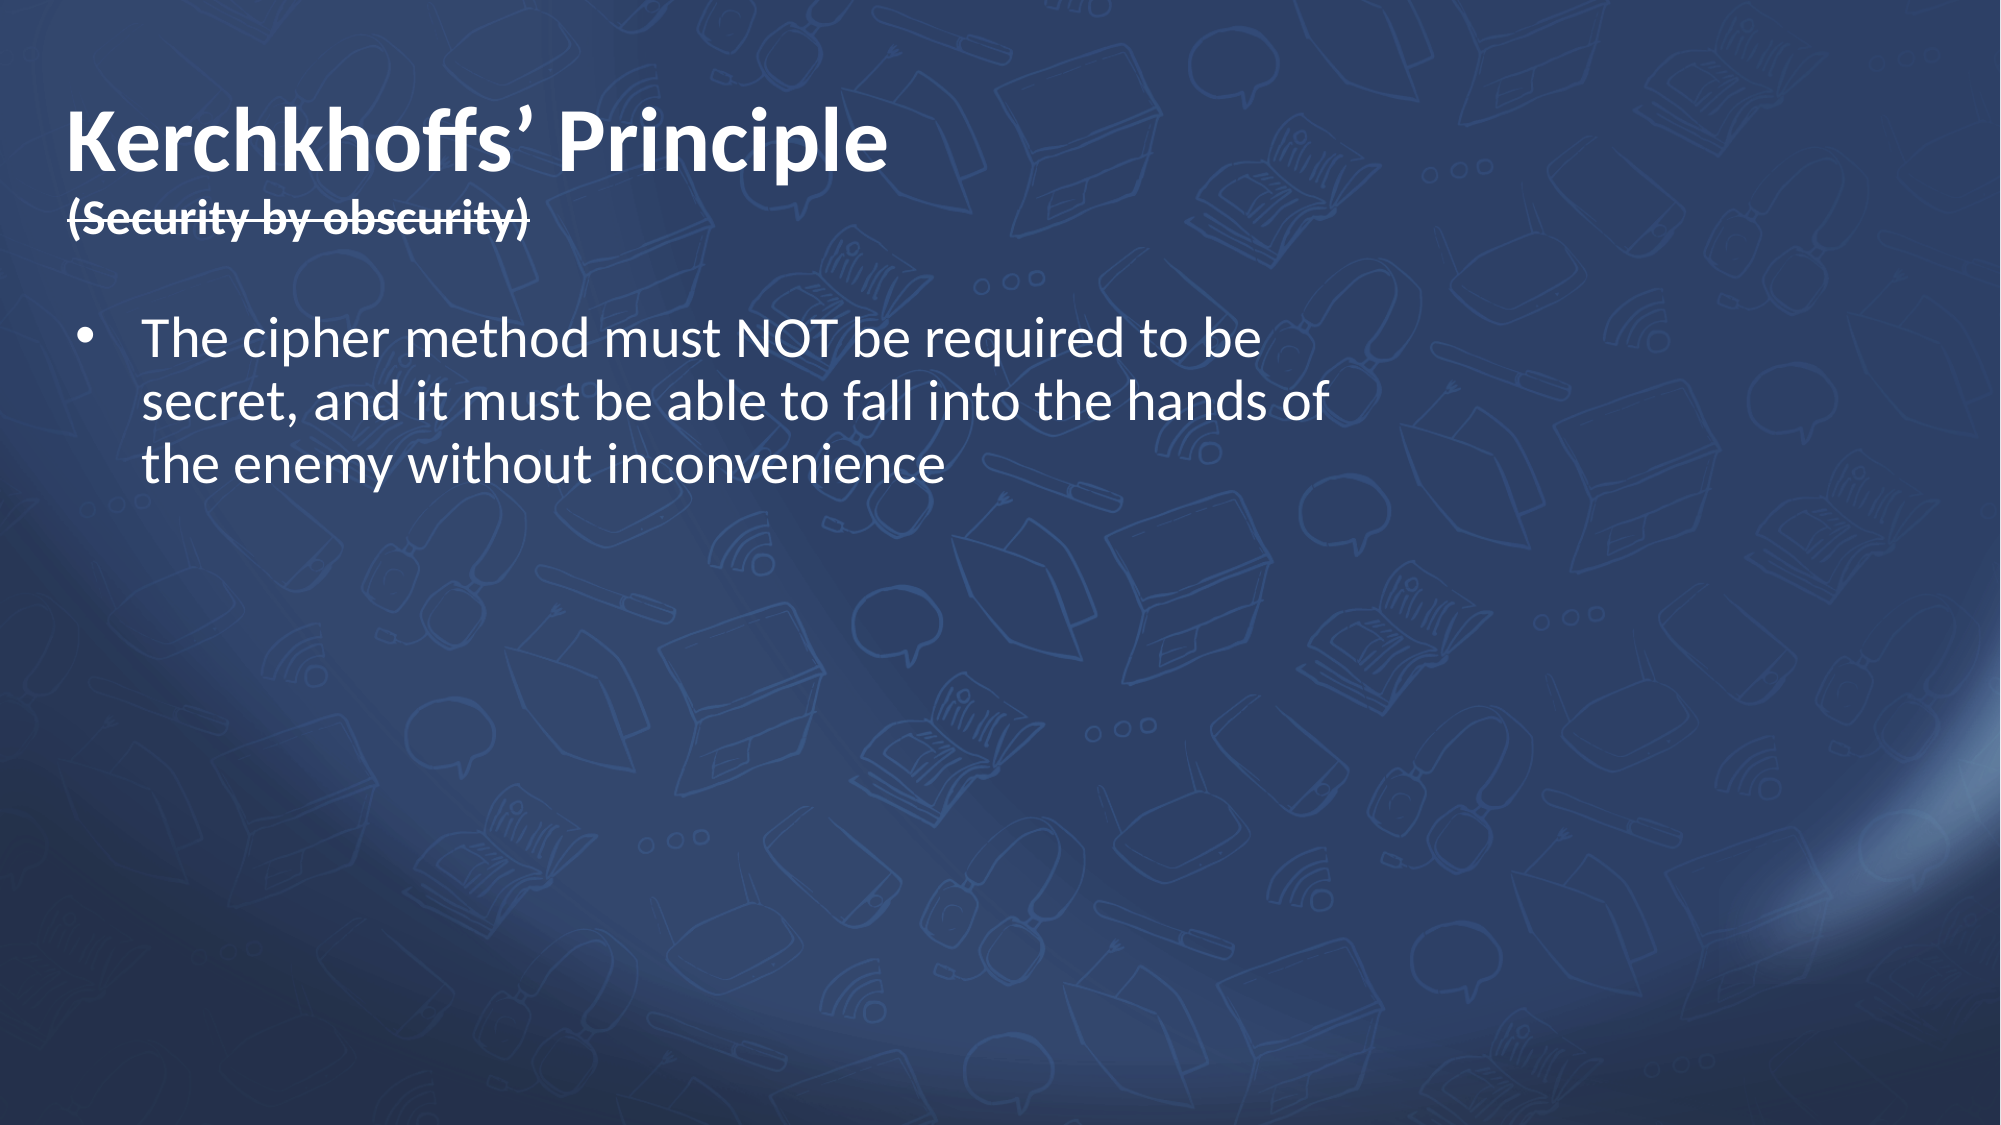

# Kerchkhoffs’ Principle (Security by obscurity)
The cipher method must NOT be required to be secret, and it must be able to fall into the hands of the enemy without inconvenience